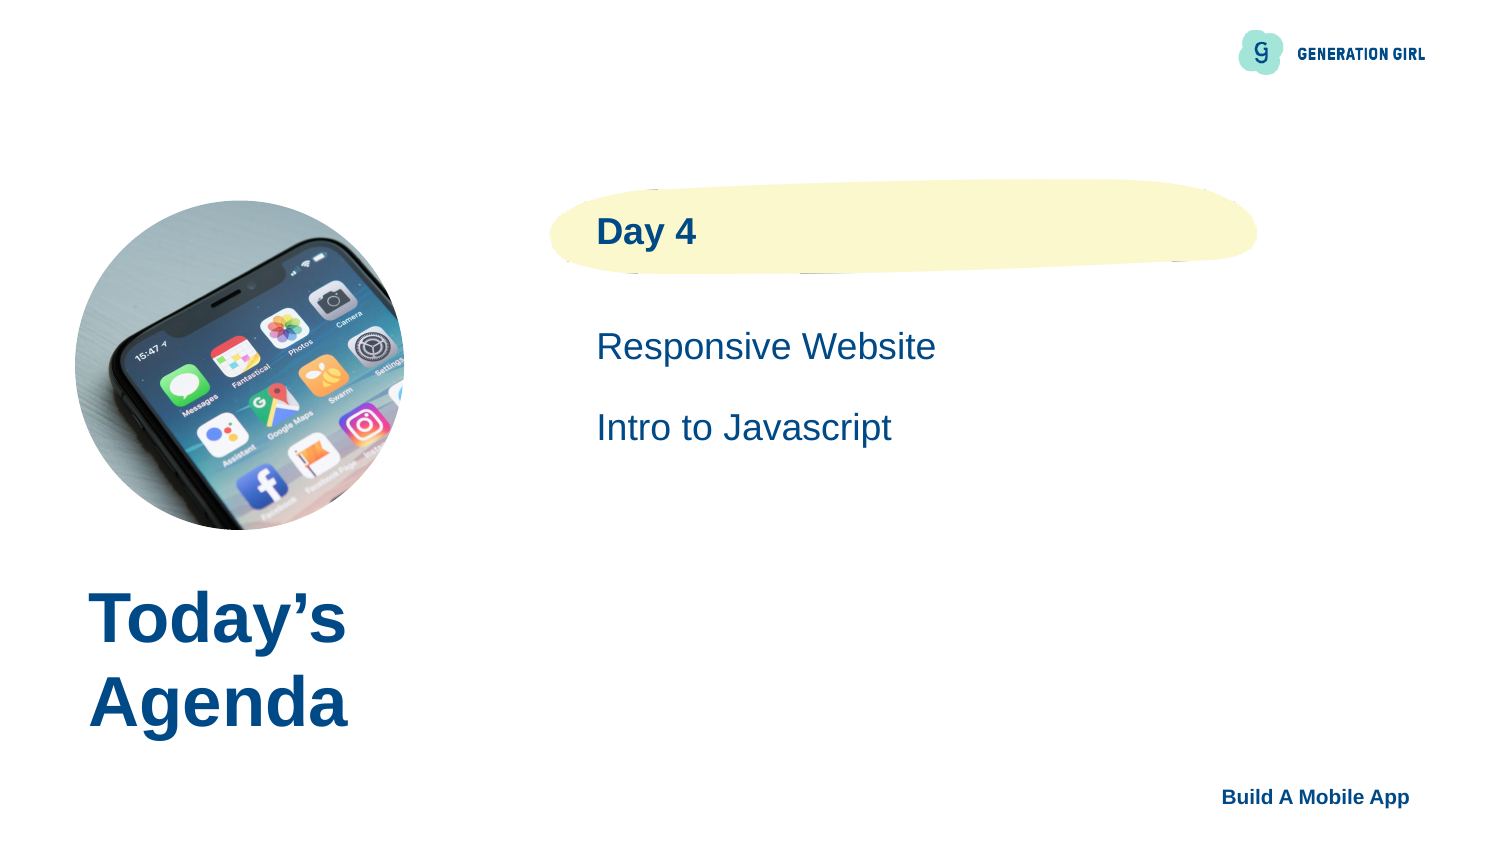

Day 4
Responsive Website
Intro to Javascript
# Today’s Agenda